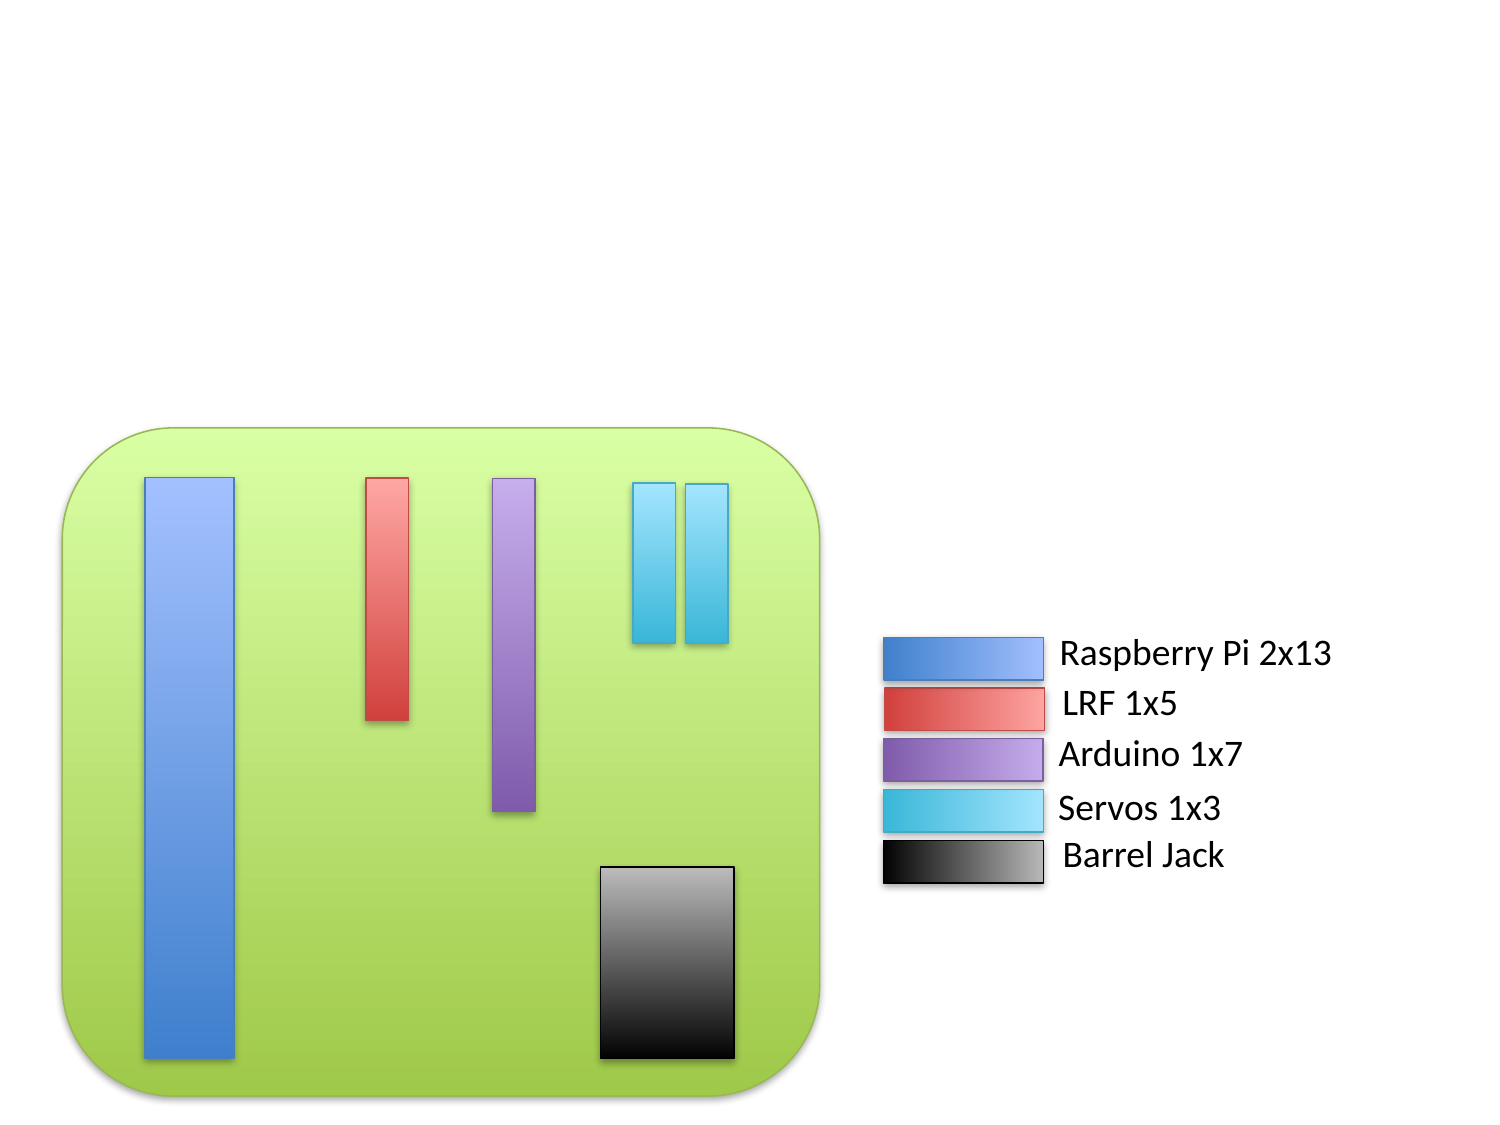

Raspberry Pi 2x13

LRF 1x5

Arduino 1x7

Servos 1x3

Barrel Jack